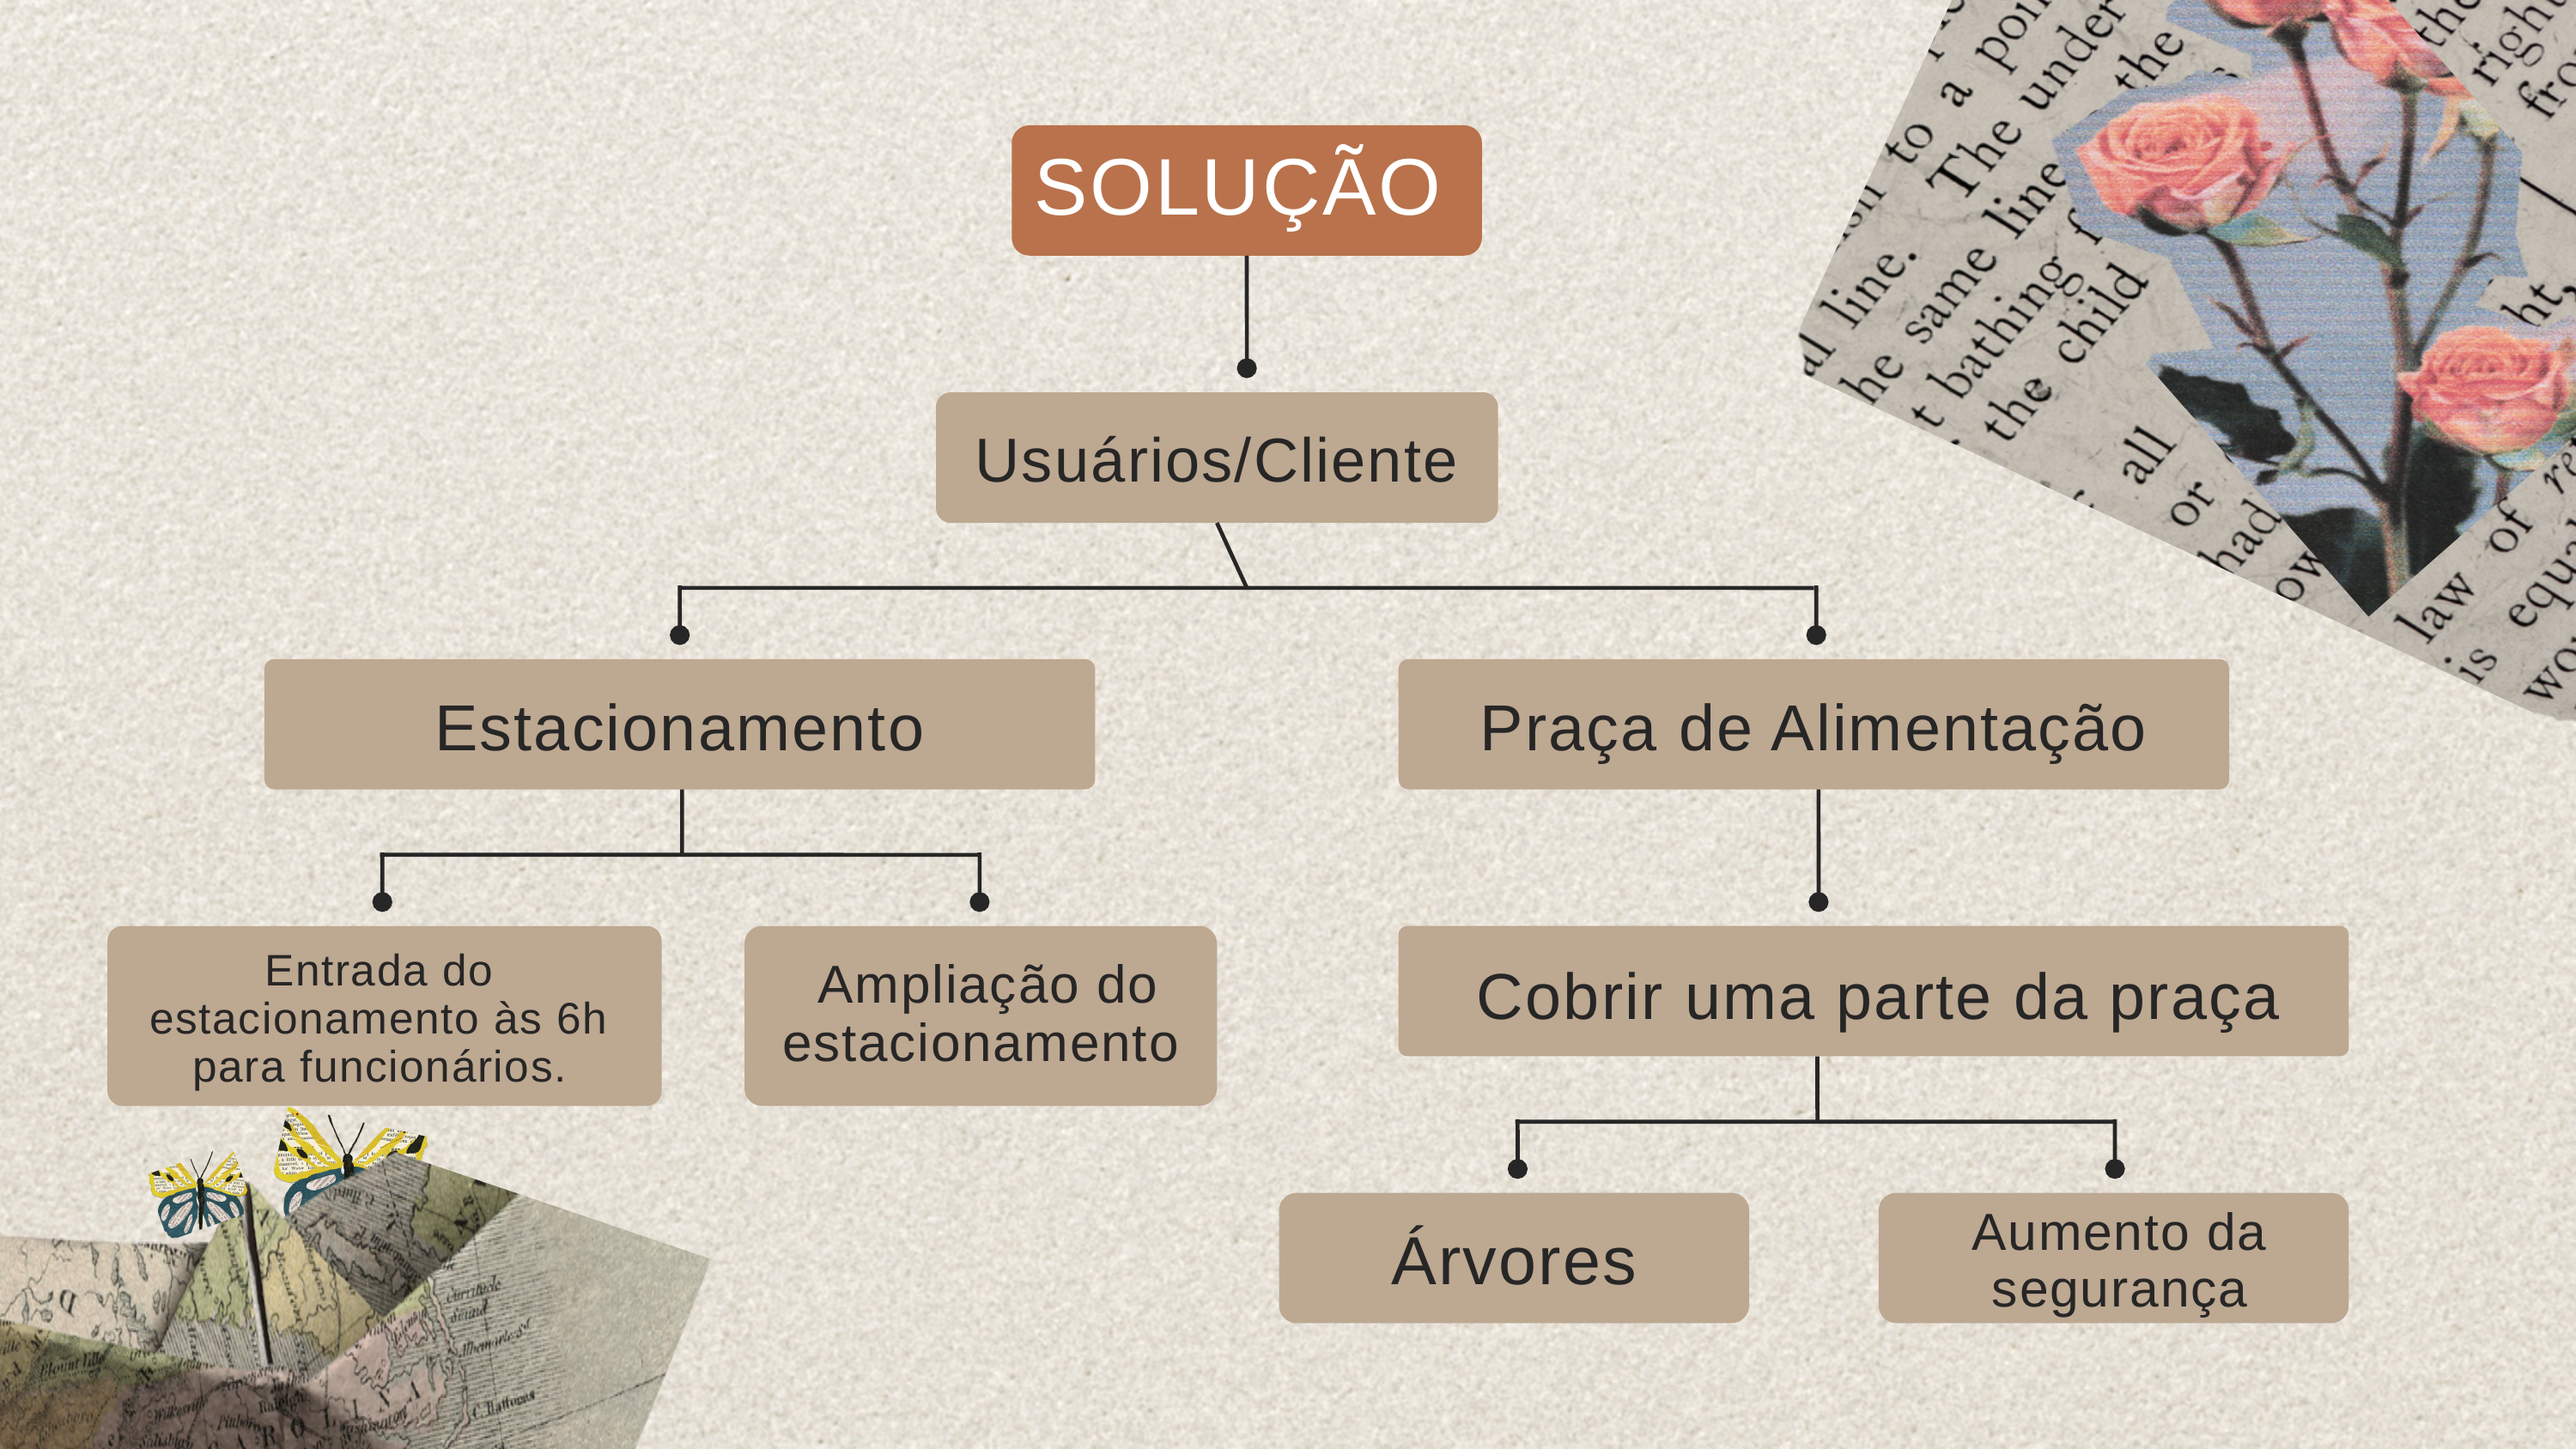

SOLUÇÃO

Usuários/Cliente

Estacionamento
Praça de Alimentação

Entrada do estacionamento às 6h para funcionários.
Ampliação do estacionamento
Cobrir uma parte da praça

Aumento da segurança
Árvores